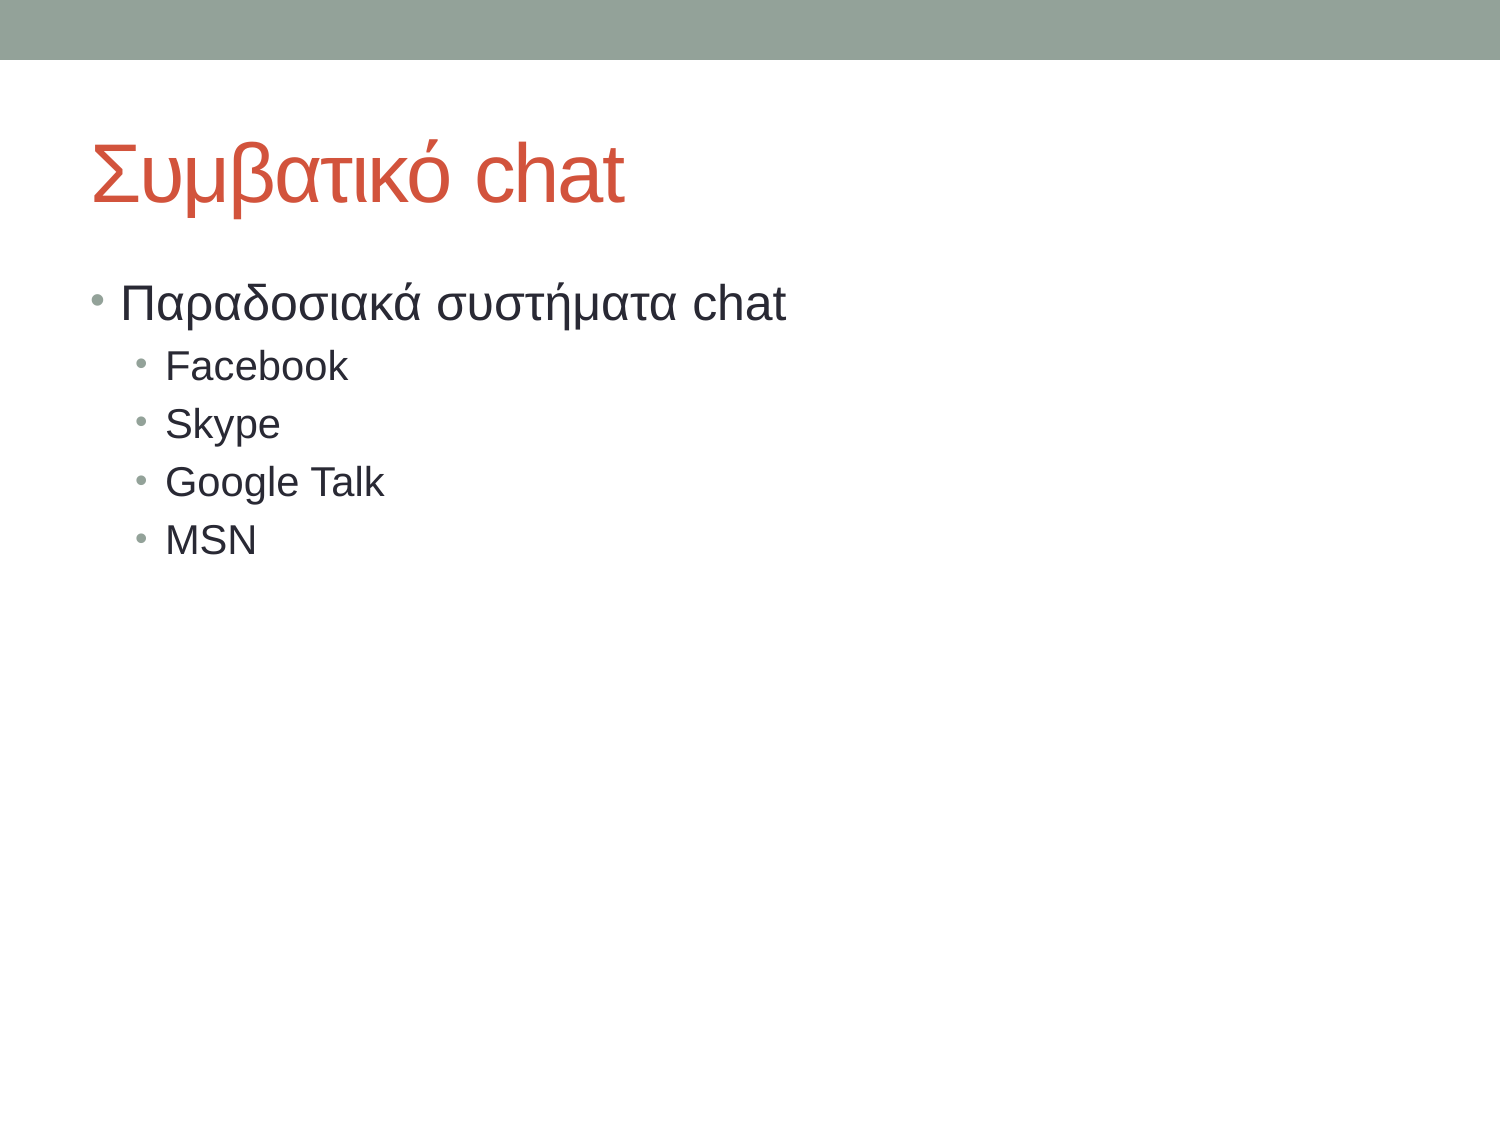

# Συμβατικό chat
Παραδοσιακά συστήματα chat
Facebook
Skype
Google Talk
MSN